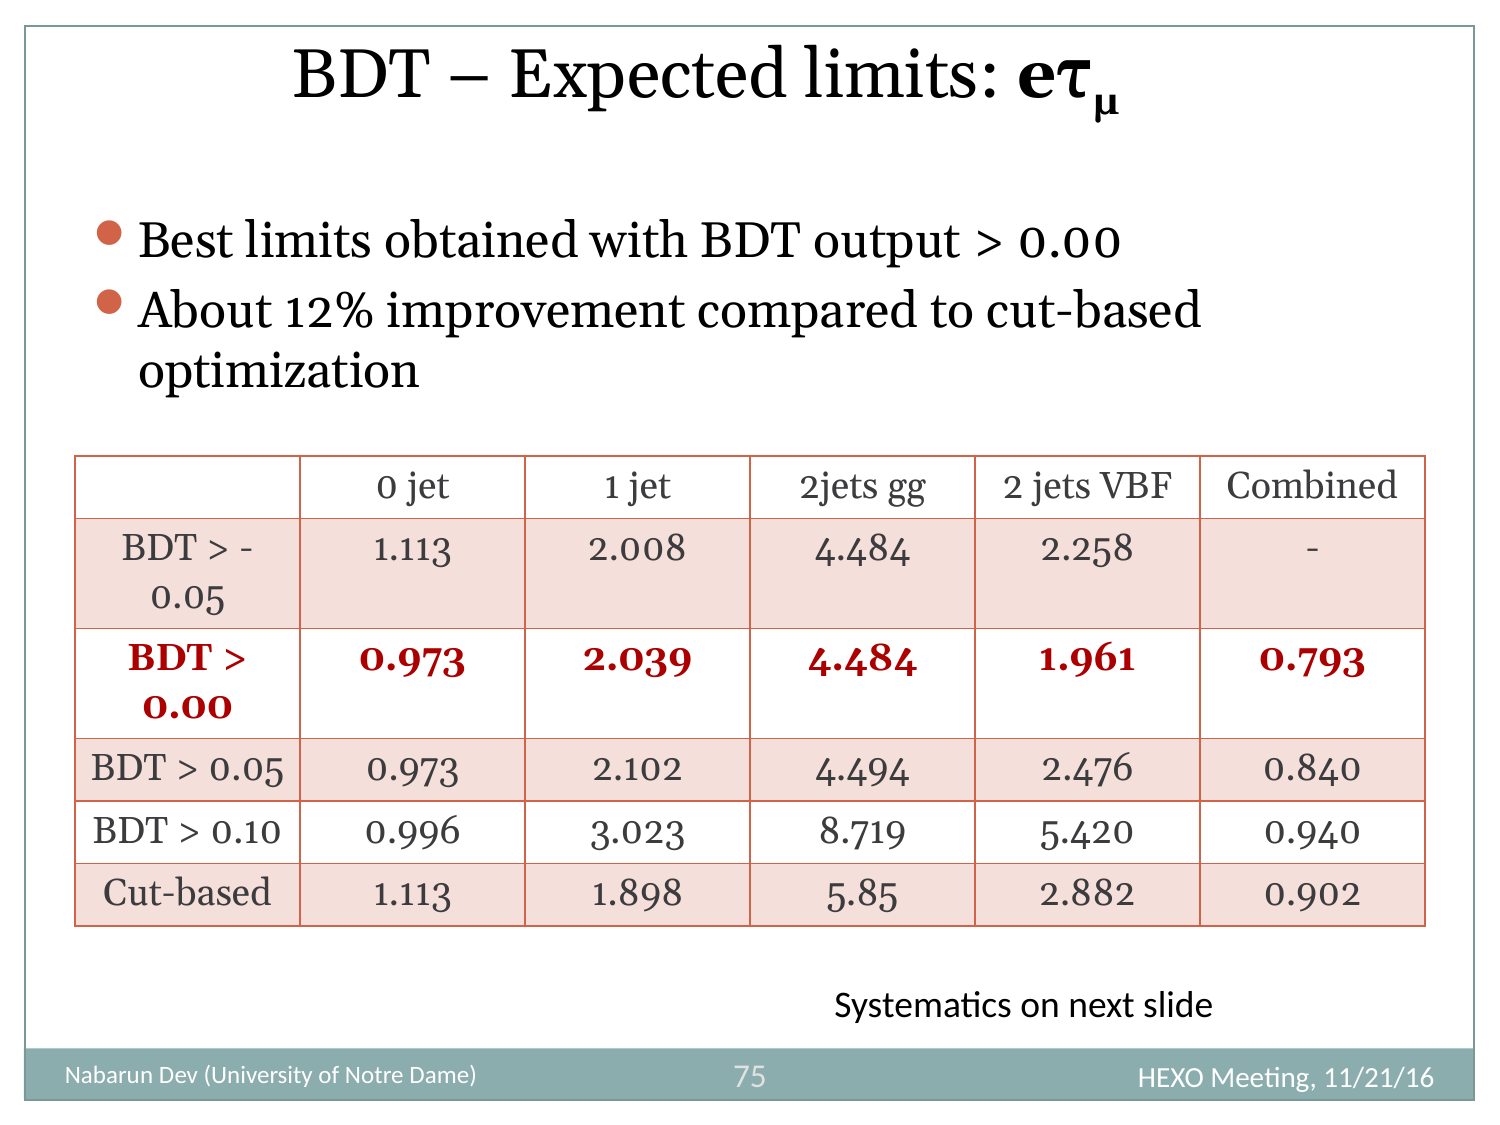

BDT – Expected limits: eτμ
Best limits obtained with BDT output > 0.00
About 12% improvement compared to cut-based optimization
|  | 0 jet | 1 jet | 2jets gg | 2 jets VBF | Combined |
| --- | --- | --- | --- | --- | --- |
| BDT > -0.05 | 1.113 | 2.008 | 4.484 | 2.258 | - |
| BDT > 0.00 | 0.973 | 2.039 | 4.484 | 1.961 | 0.793 |
| BDT > 0.05 | 0.973 | 2.102 | 4.494 | 2.476 | 0.840 |
| BDT > 0.10 | 0.996 | 3.023 | 8.719 | 5.420 | 0.940 |
| Cut-based | 1.113 | 1.898 | 5.85 | 2.882 | 0.902 |
Systematics on next slide
75
HEXO Meeting, 11/21/16
Nabarun Dev (University of Notre Dame)